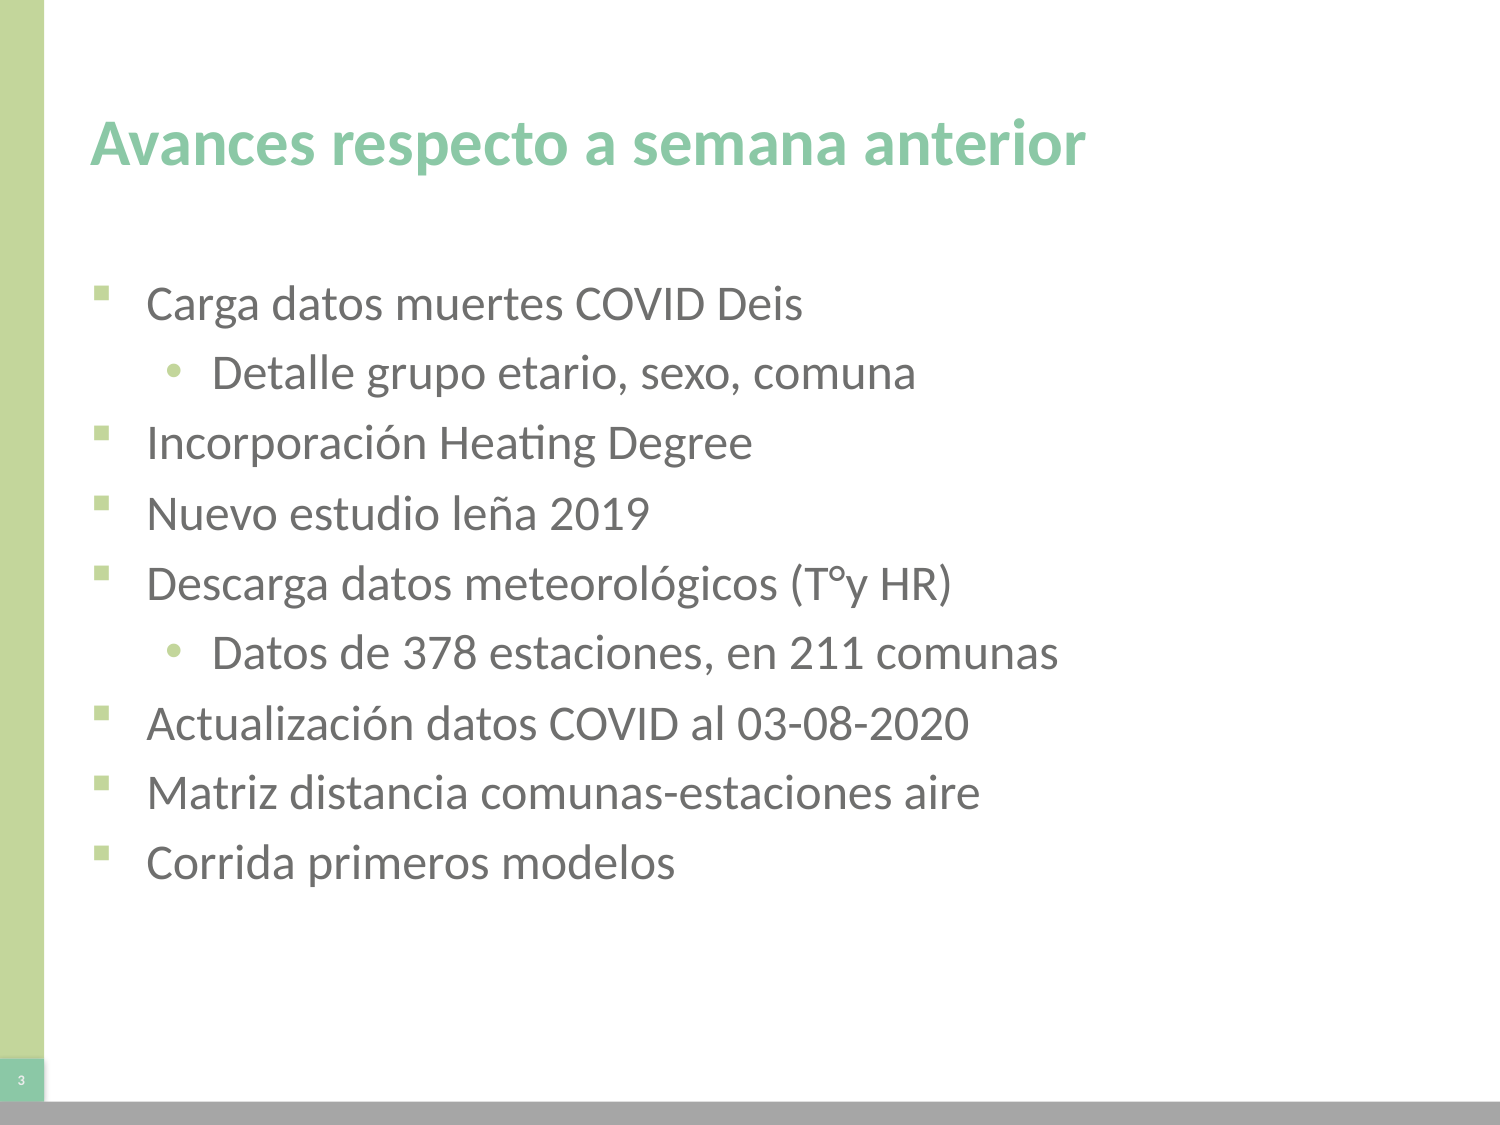

# Avances respecto a semana anterior
Carga datos muertes COVID Deis
Detalle grupo etario, sexo, comuna
Incorporación Heating Degree
Nuevo estudio leña 2019
Descarga datos meteorológicos (T°y HR)
Datos de 378 estaciones, en 211 comunas
Actualización datos COVID al 03-08-2020
Matriz distancia comunas-estaciones aire
Corrida primeros modelos